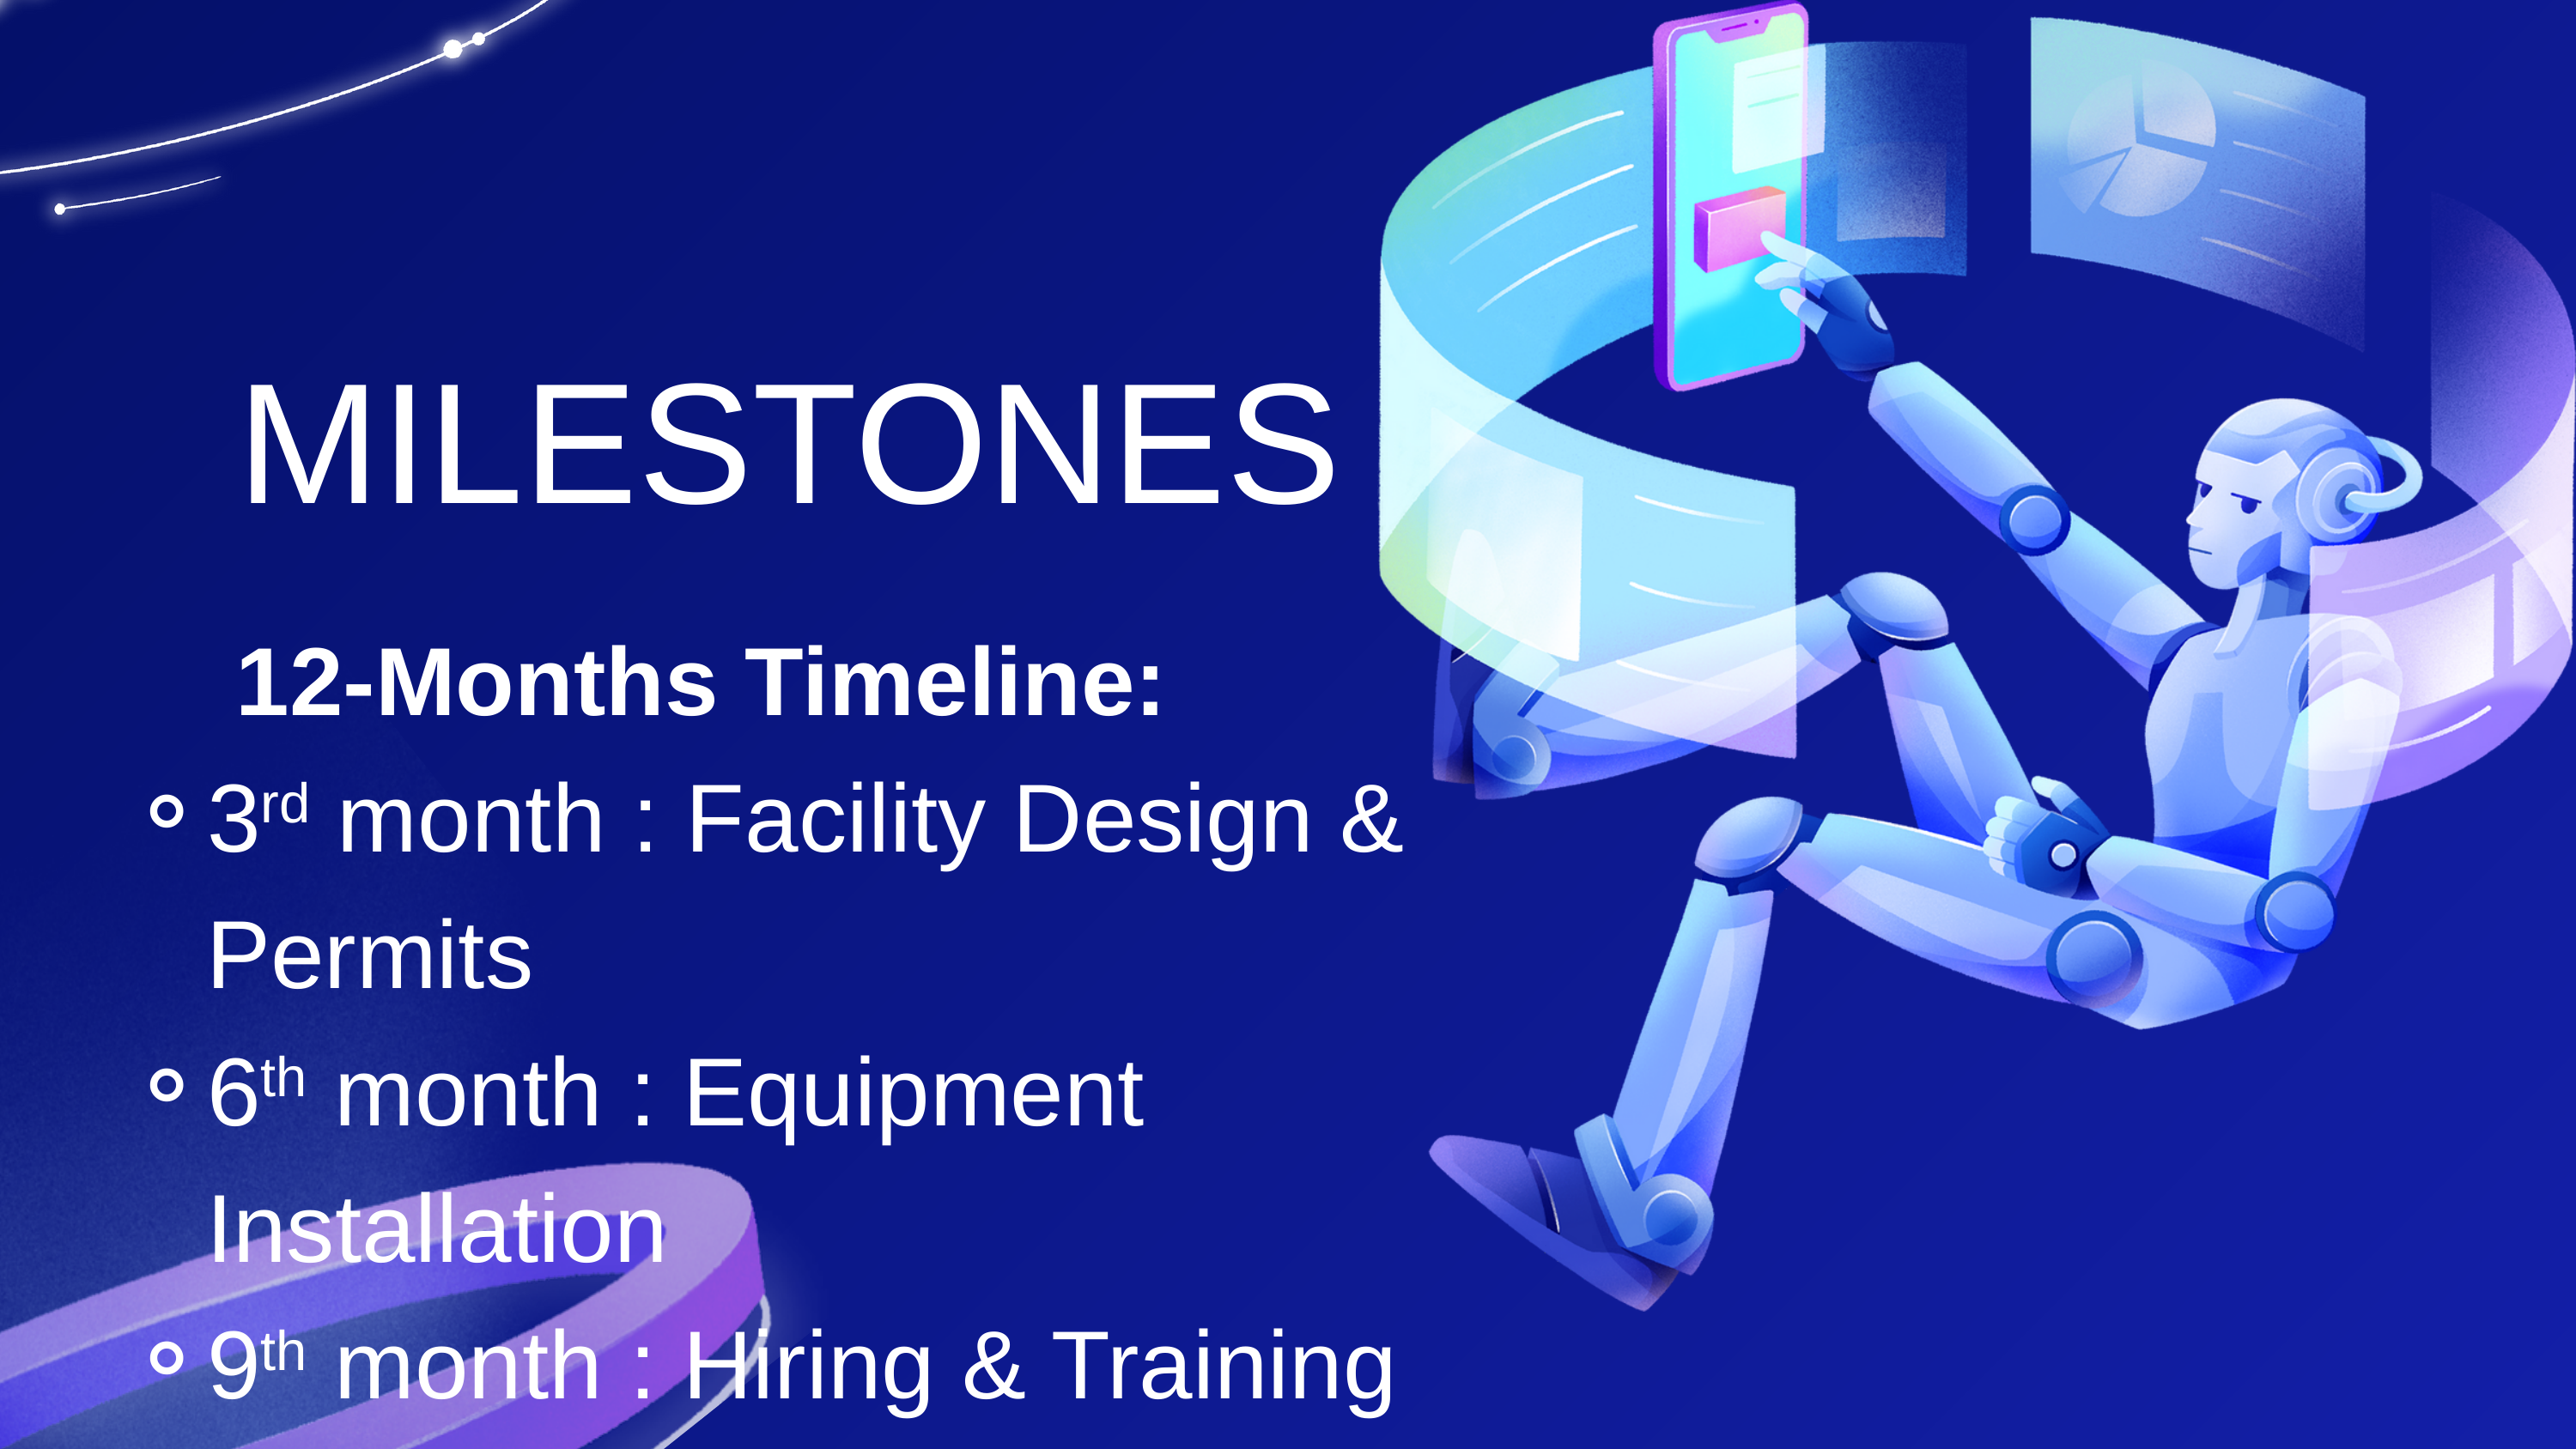

MILESTONES
	   12-Months Timeline:
3rd month : Facility Design & Permits
6th month : Equipment Installation
9th month : Hiring & Training
12th month : Full Operations